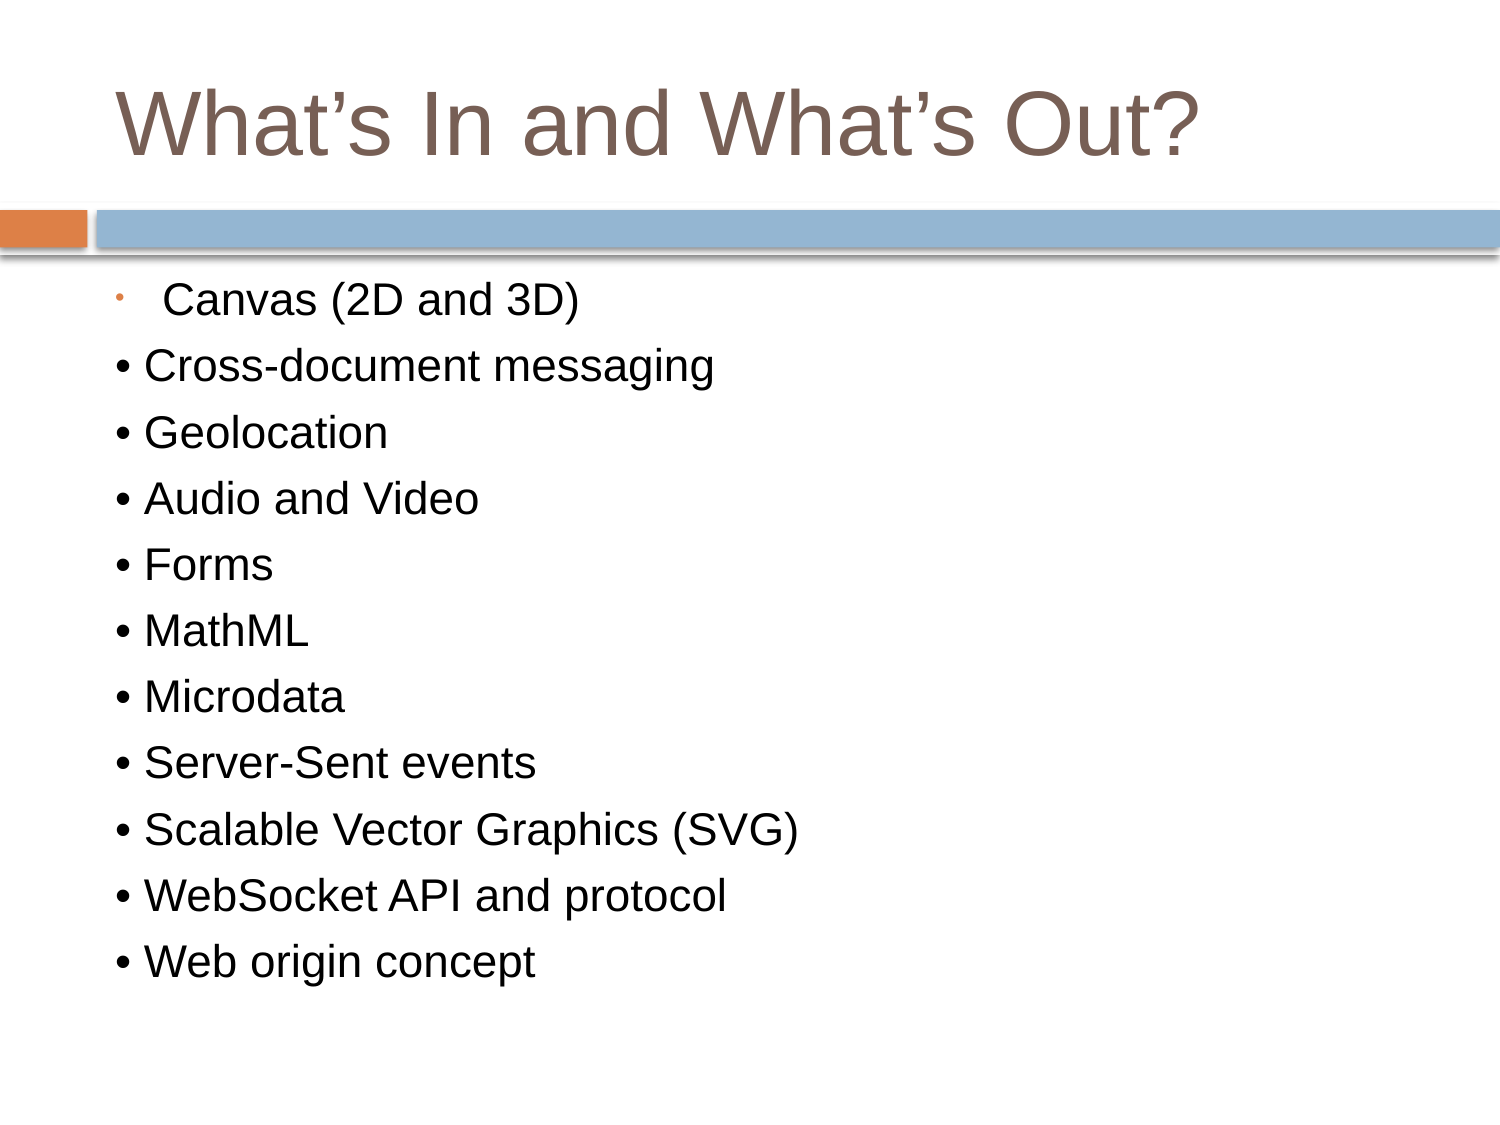

# What’s In and What’s Out?
Canvas (2D and 3D)
• Cross-document messaging
• Geolocation
• Audio and Video
• Forms
• MathML
• Microdata
• Server-Sent events
• Scalable Vector Graphics (SVG)
• WebSocket API and protocol
• Web origin concept